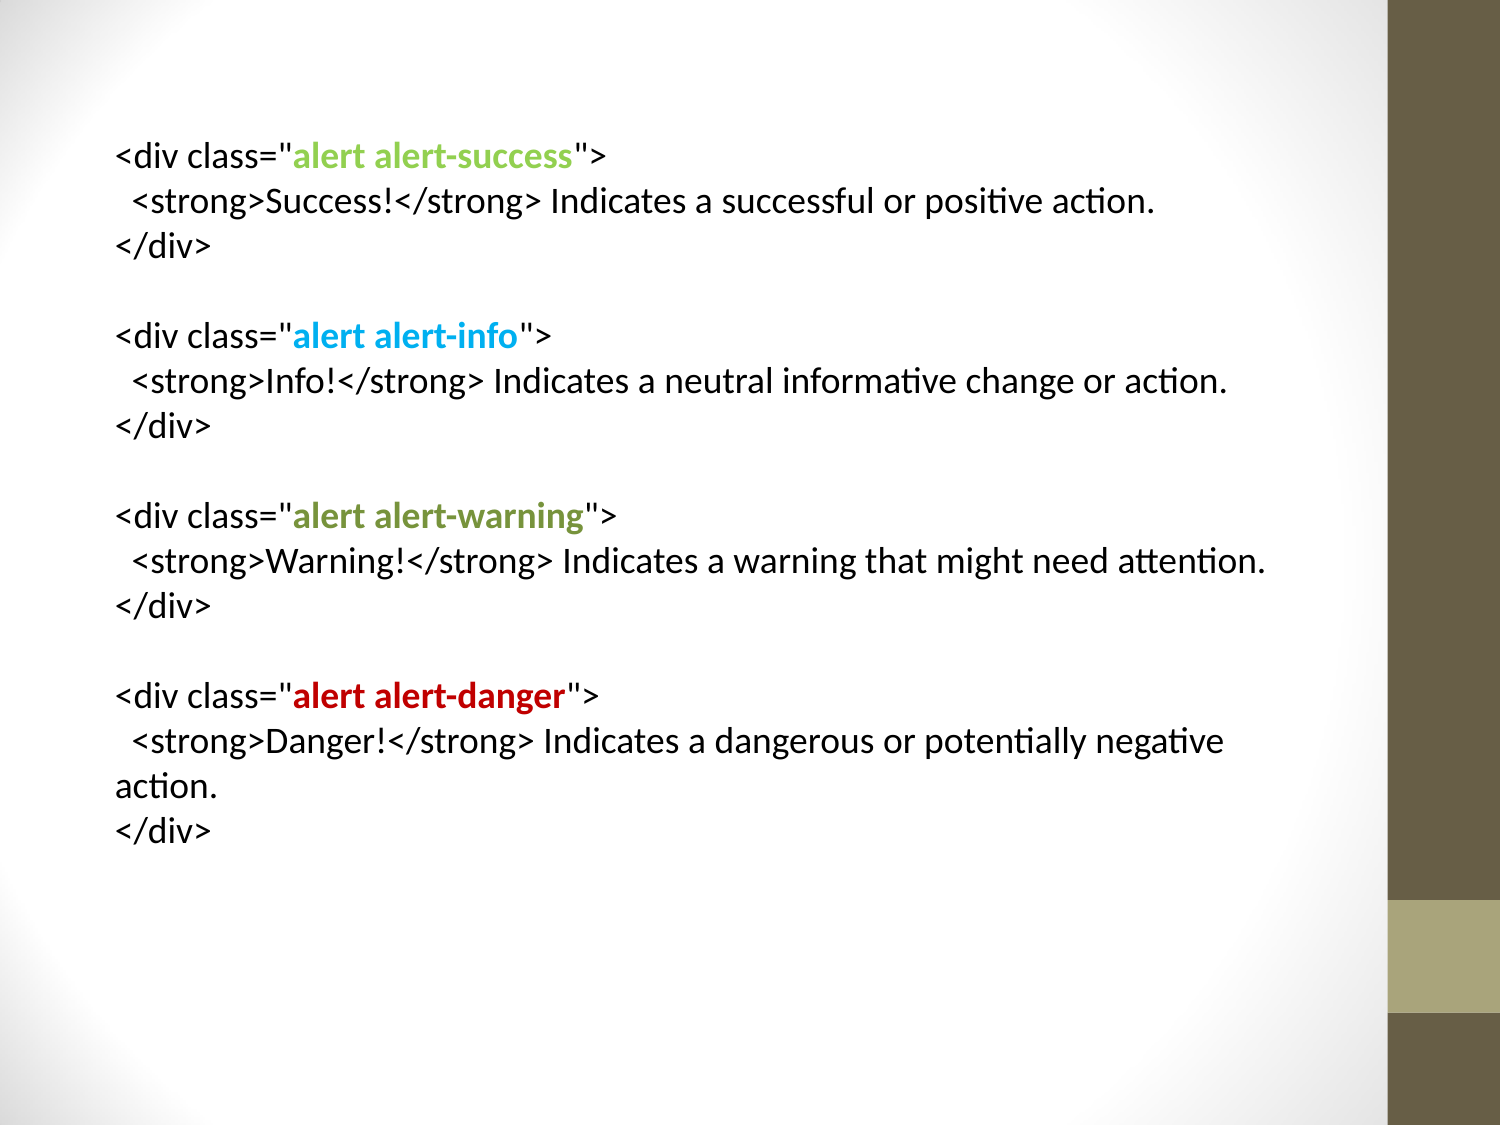

<div class="alert alert-success">
  <strong>Success!</strong> Indicates a successful or positive action.
</div>
<div class="alert alert-info">
  <strong>Info!</strong> Indicates a neutral informative change or action.
</div>
<div class="alert alert-warning">
  <strong>Warning!</strong> Indicates a warning that might need attention.
</div>
<div class="alert alert-danger">
  <strong>Danger!</strong> Indicates a dangerous or potentially negative action.
</div>